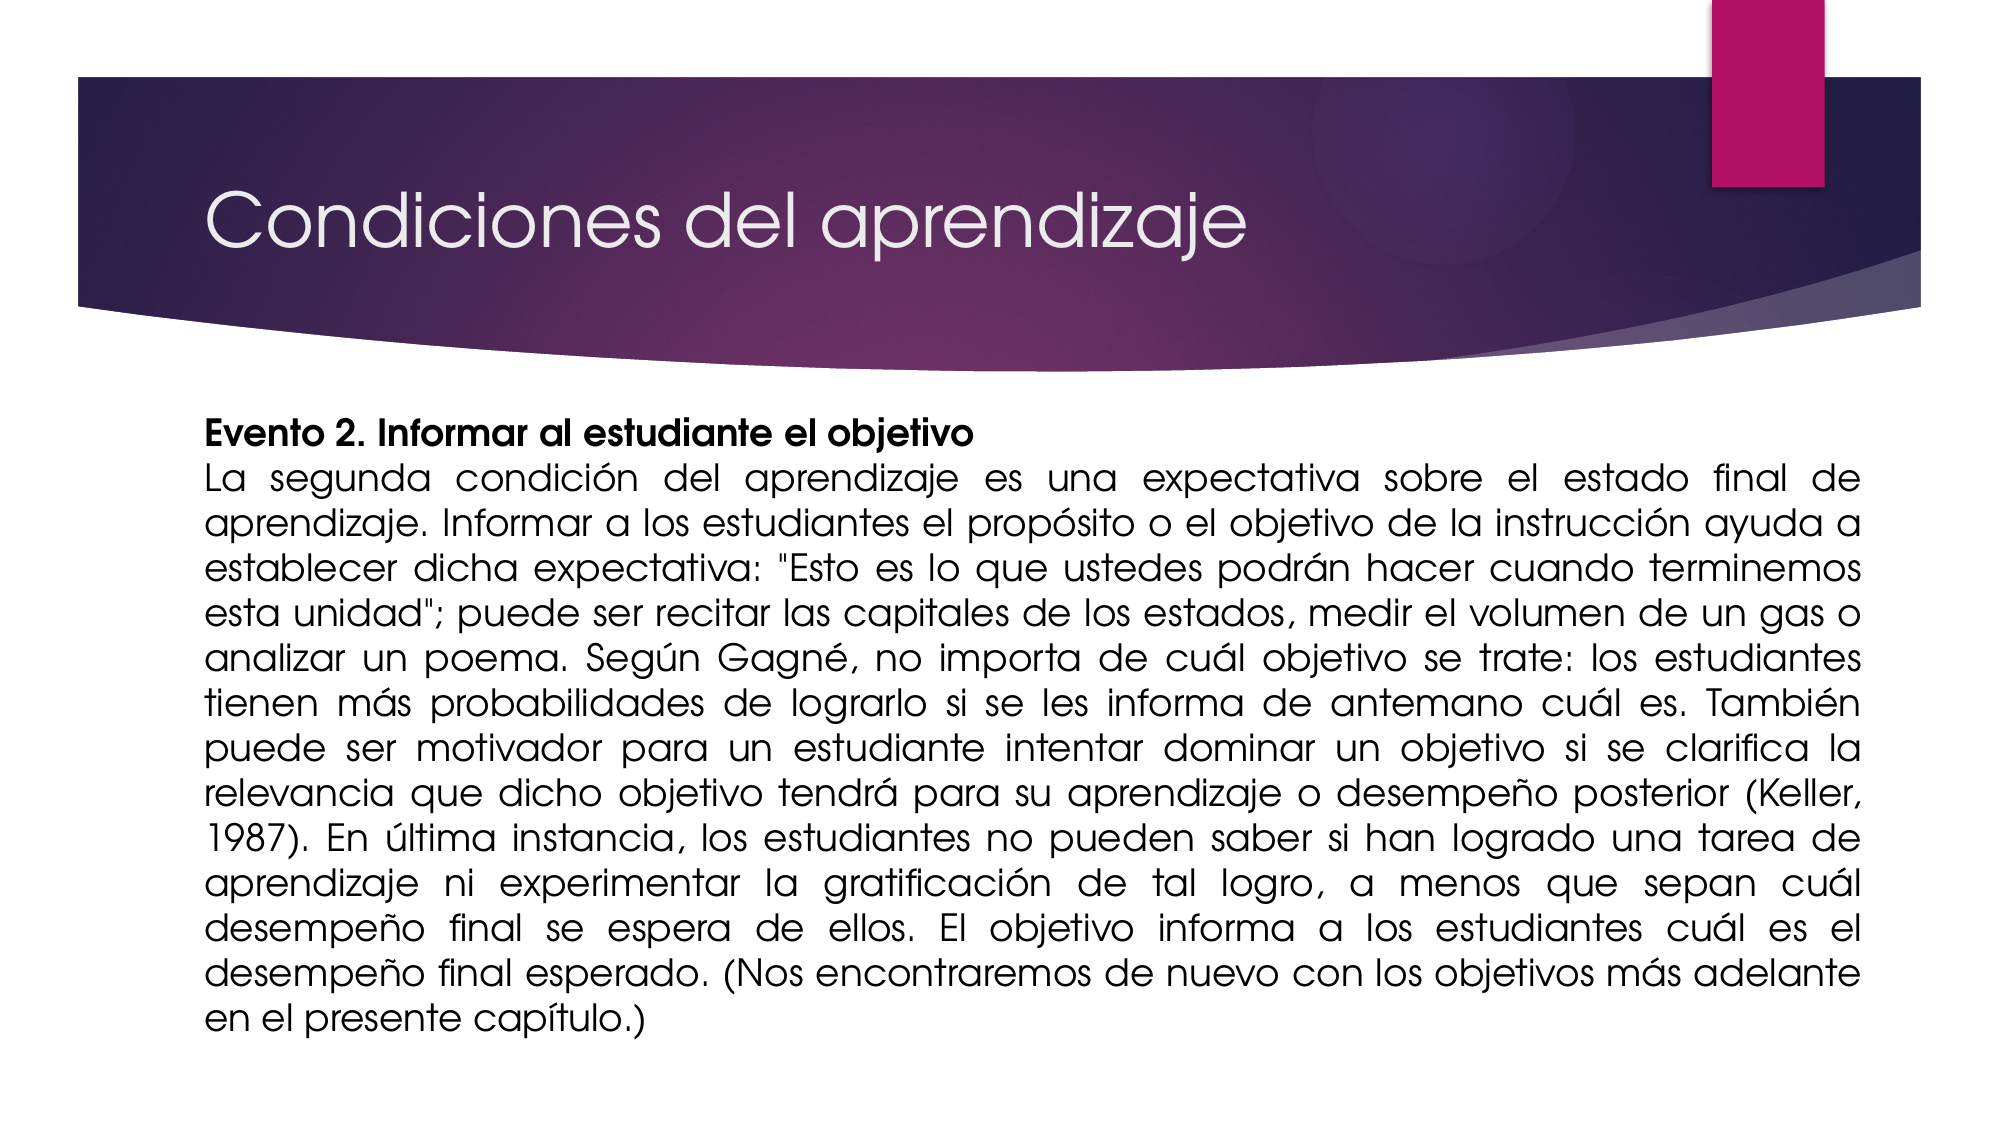

# Condiciones del aprendizaje
Evento 2. Informar al estudiante el objetivo
La segunda condición del aprendizaje es una expectativa sobre el estado final de aprendizaje. Informar a los estudiantes el propósito o el objetivo de la instrucción ayuda a establecer dicha expectativa: "Esto es lo que ustedes podrán hacer cuando terminemos esta unidad"; puede ser recitar las capitales de los estados, medir el volumen de un gas o analizar un poema. Según Gagné, no importa de cuál objetivo se trate: los estudiantes tienen más probabilidades de lograrlo si se les informa de antemano cuál es. También puede ser motivador para un estudiante intentar dominar un objetivo si se clarifica la relevancia que dicho objetivo tendrá para su aprendizaje o desempeño posterior (Keller, 1987). En última instancia, los estudiantes no pueden saber si han logrado una tarea de aprendizaje ni experimentar la gratificación de tal logro, a menos que sepan cuál desempeño final se espera de ellos. El objetivo informa a los estudiantes cuál es el desempeño final esperado. (Nos encontraremos de nuevo con los objetivos más adelante en el presente capítulo.)